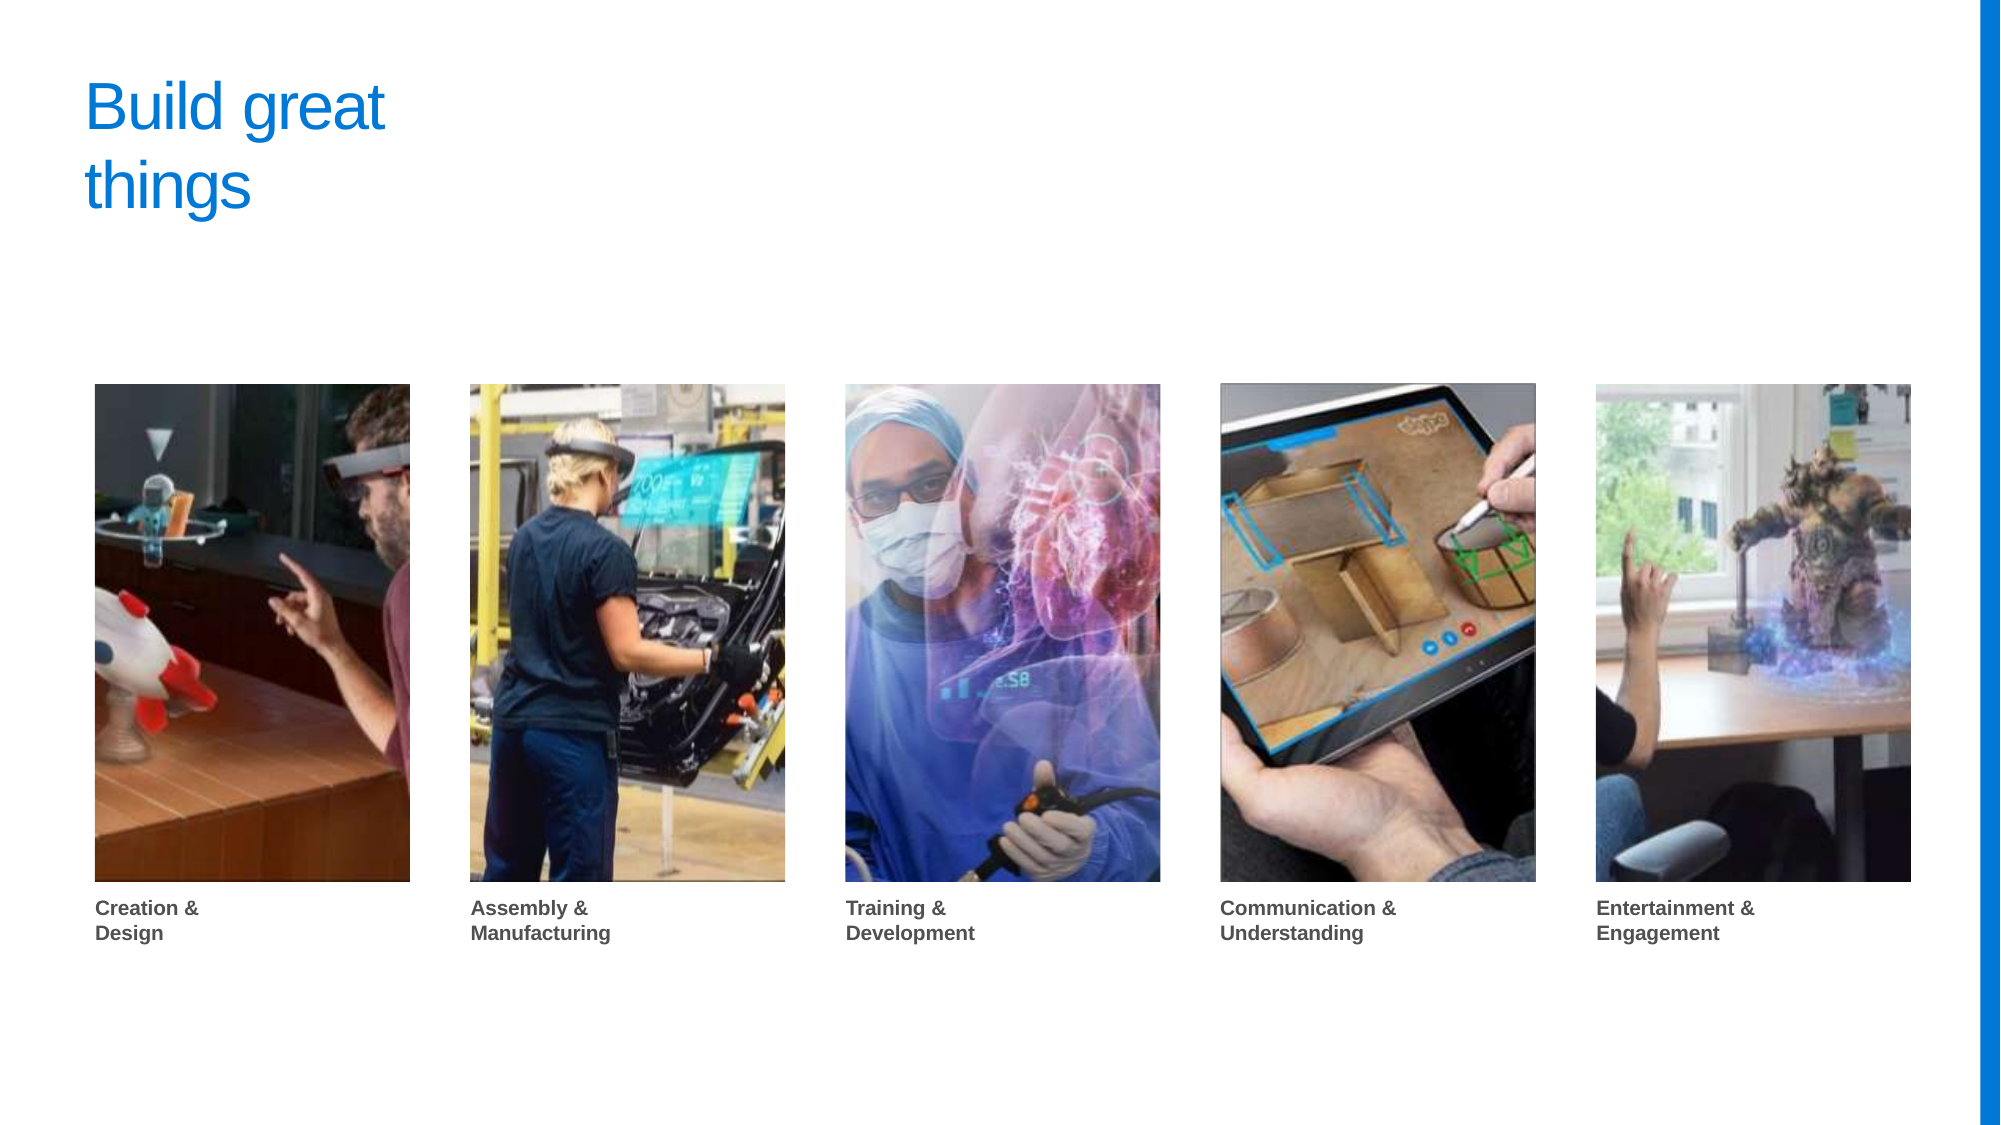

# Build great things

Creation & Design
Assembly & Manufacturing
Training & Development
Entertainment & Engagement
Communication & Understanding